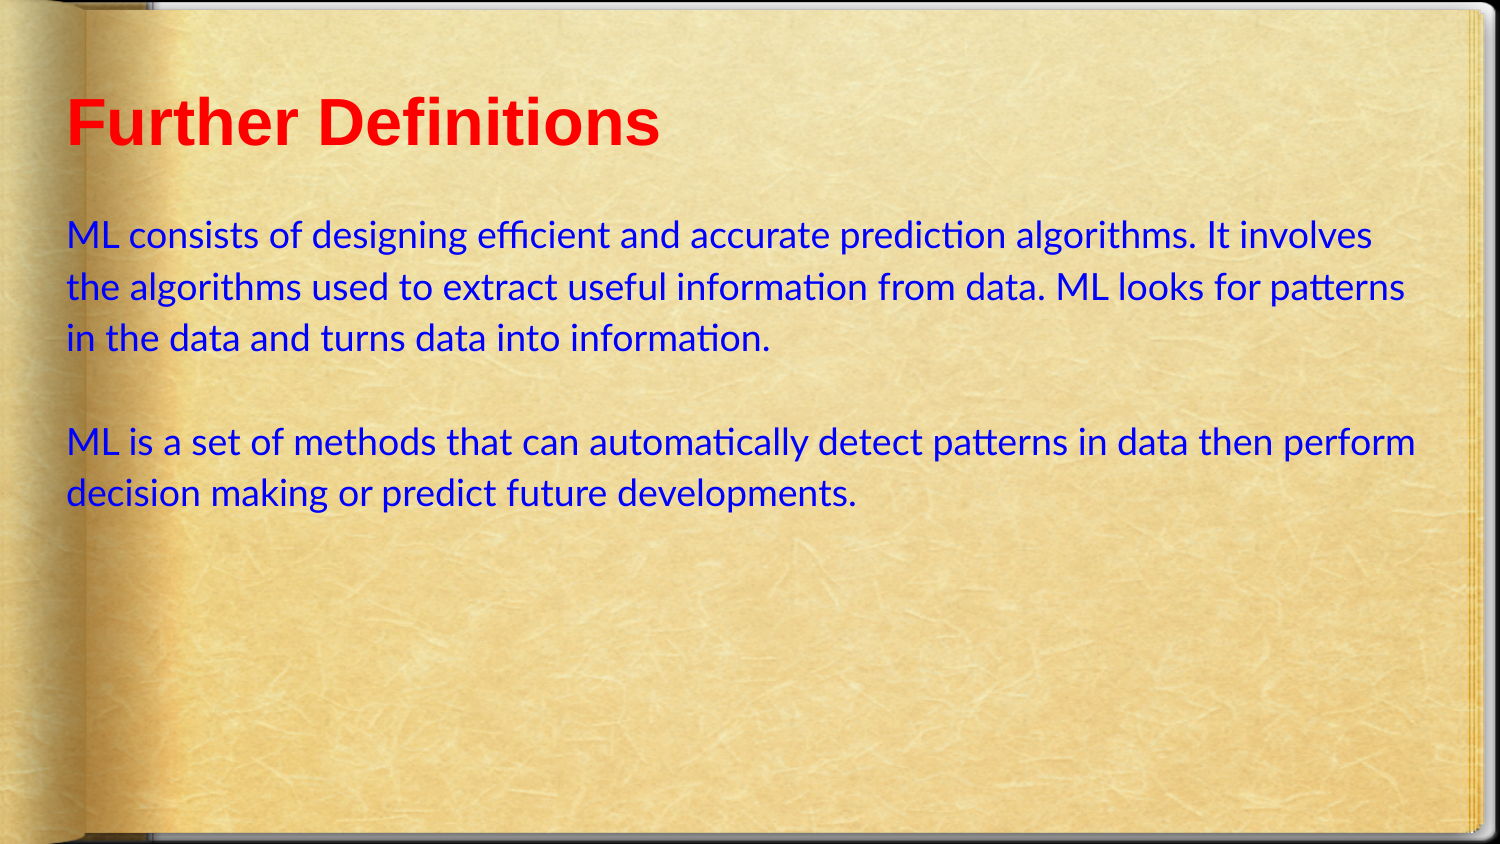

# Further Definitions
ML consists of designing efficient and accurate prediction algorithms. It involves the algorithms used to extract useful information from data. ML looks for patterns in the data and turns data into information.

ML is a set of methods that can automatically detect patterns in data then perform decision making or predict future developments.